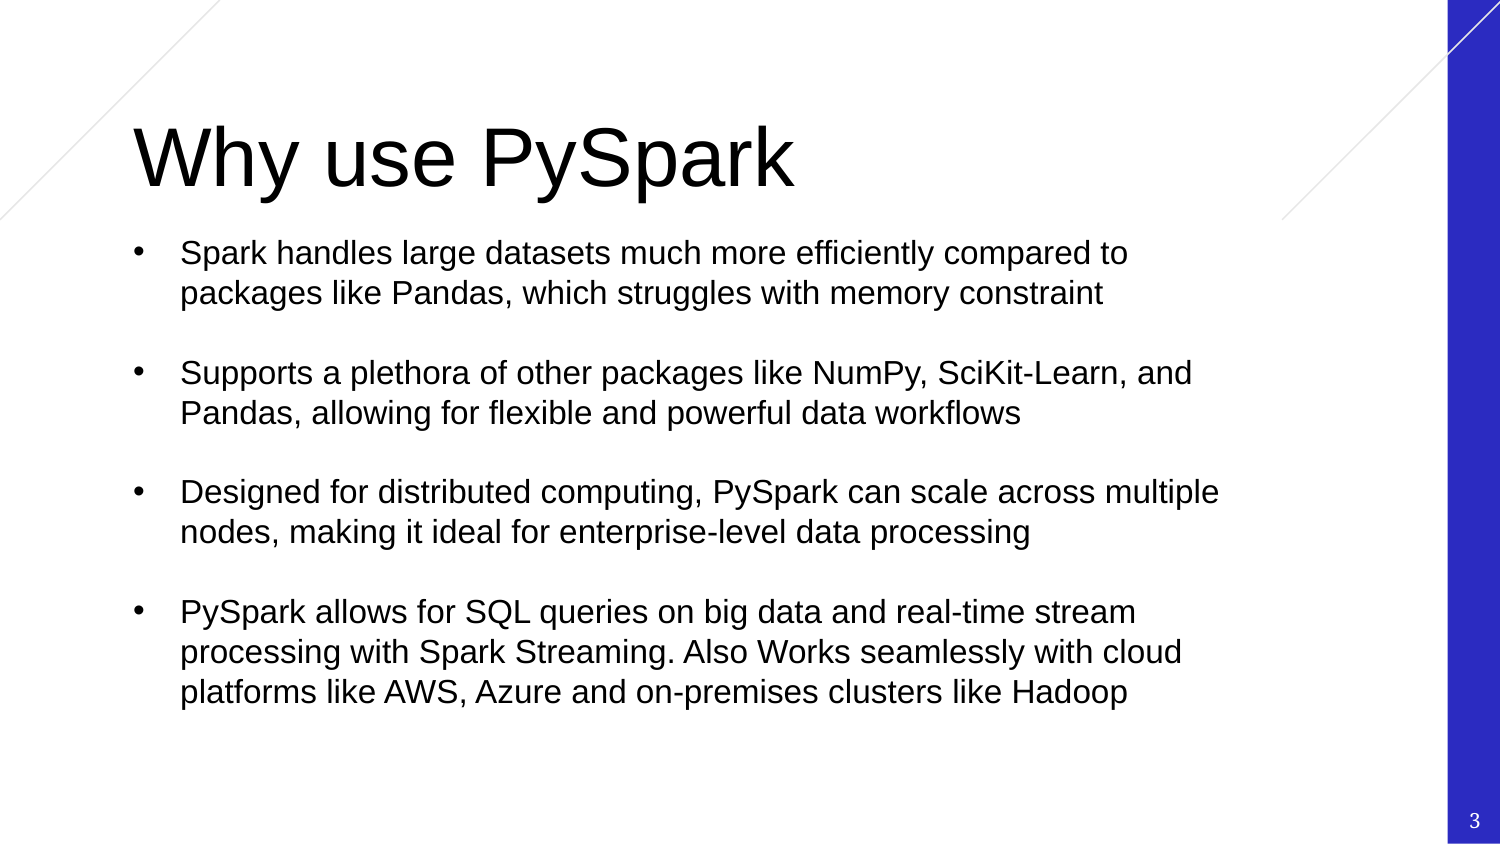

# Why use PySpark
Spark handles large datasets much more efficiently compared to packages like Pandas, which struggles with memory constraint

Supports a plethora of other packages like NumPy, SciKit-Learn, and Pandas, allowing for flexible and powerful data workflows

Designed for distributed computing, PySpark can scale across multiple nodes, making it ideal for enterprise-level data processing

PySpark allows for SQL queries on big data and real-time stream processing with Spark Streaming. Also Works seamlessly with cloud platforms like AWS, Azure and on-premises clusters like Hadoop
3